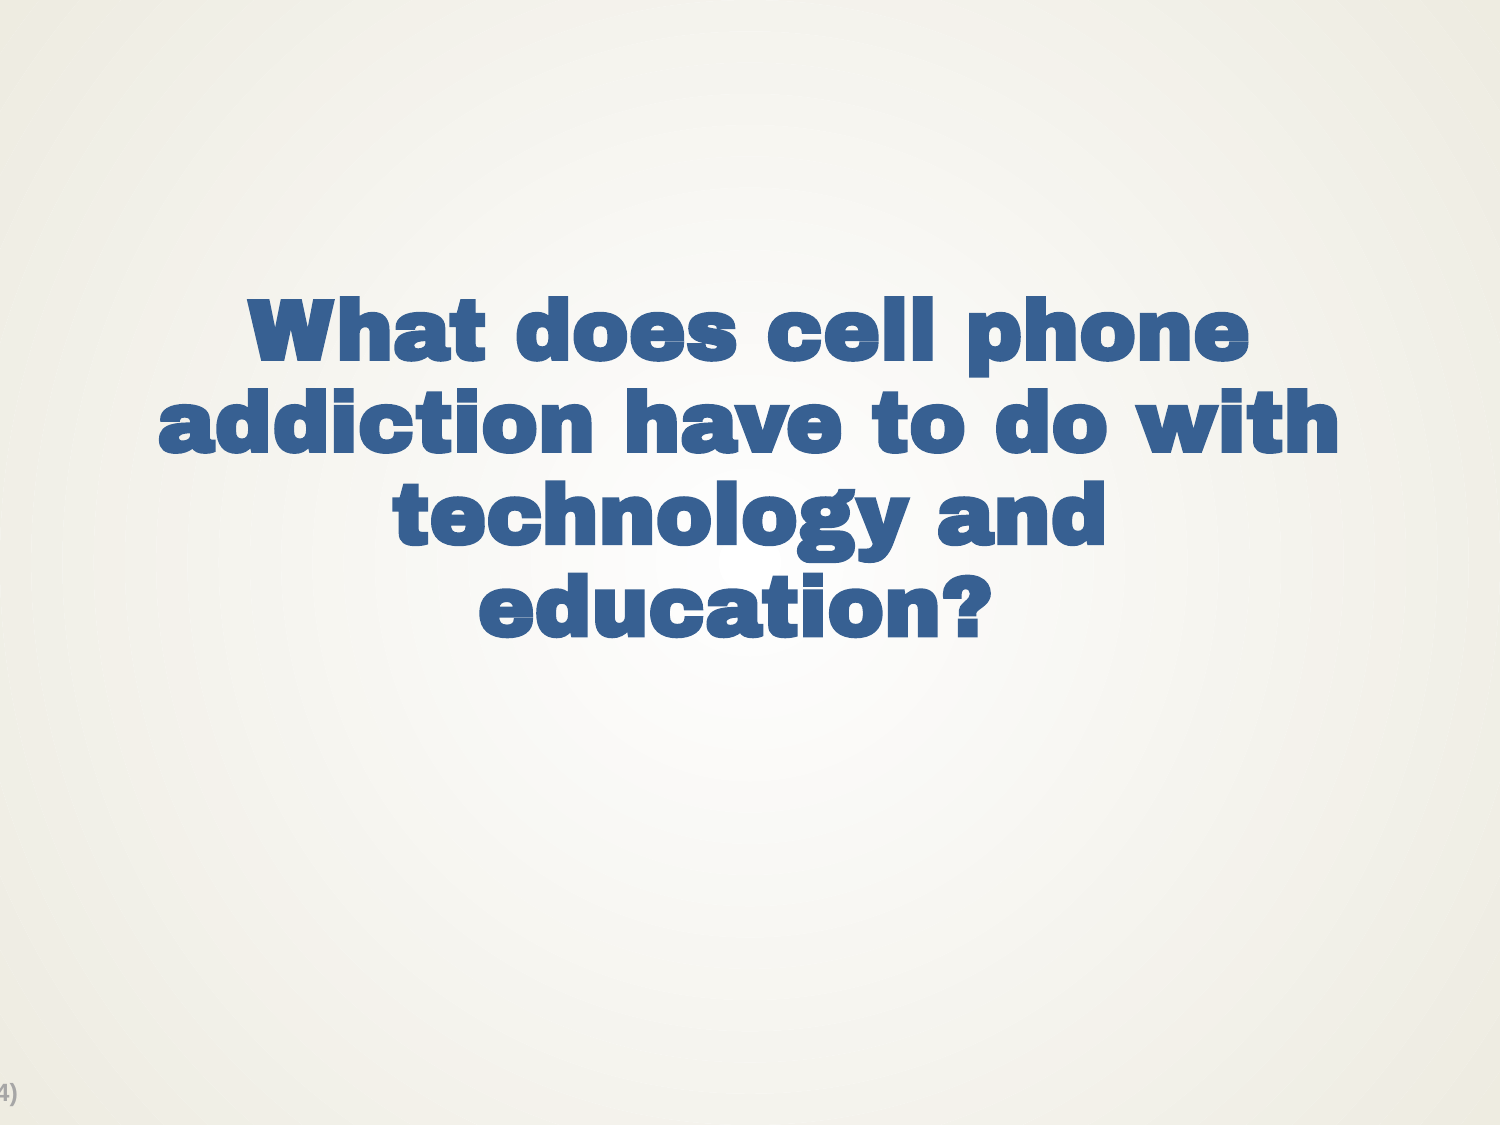

# What does cell phone addiction have to do with technology and education?